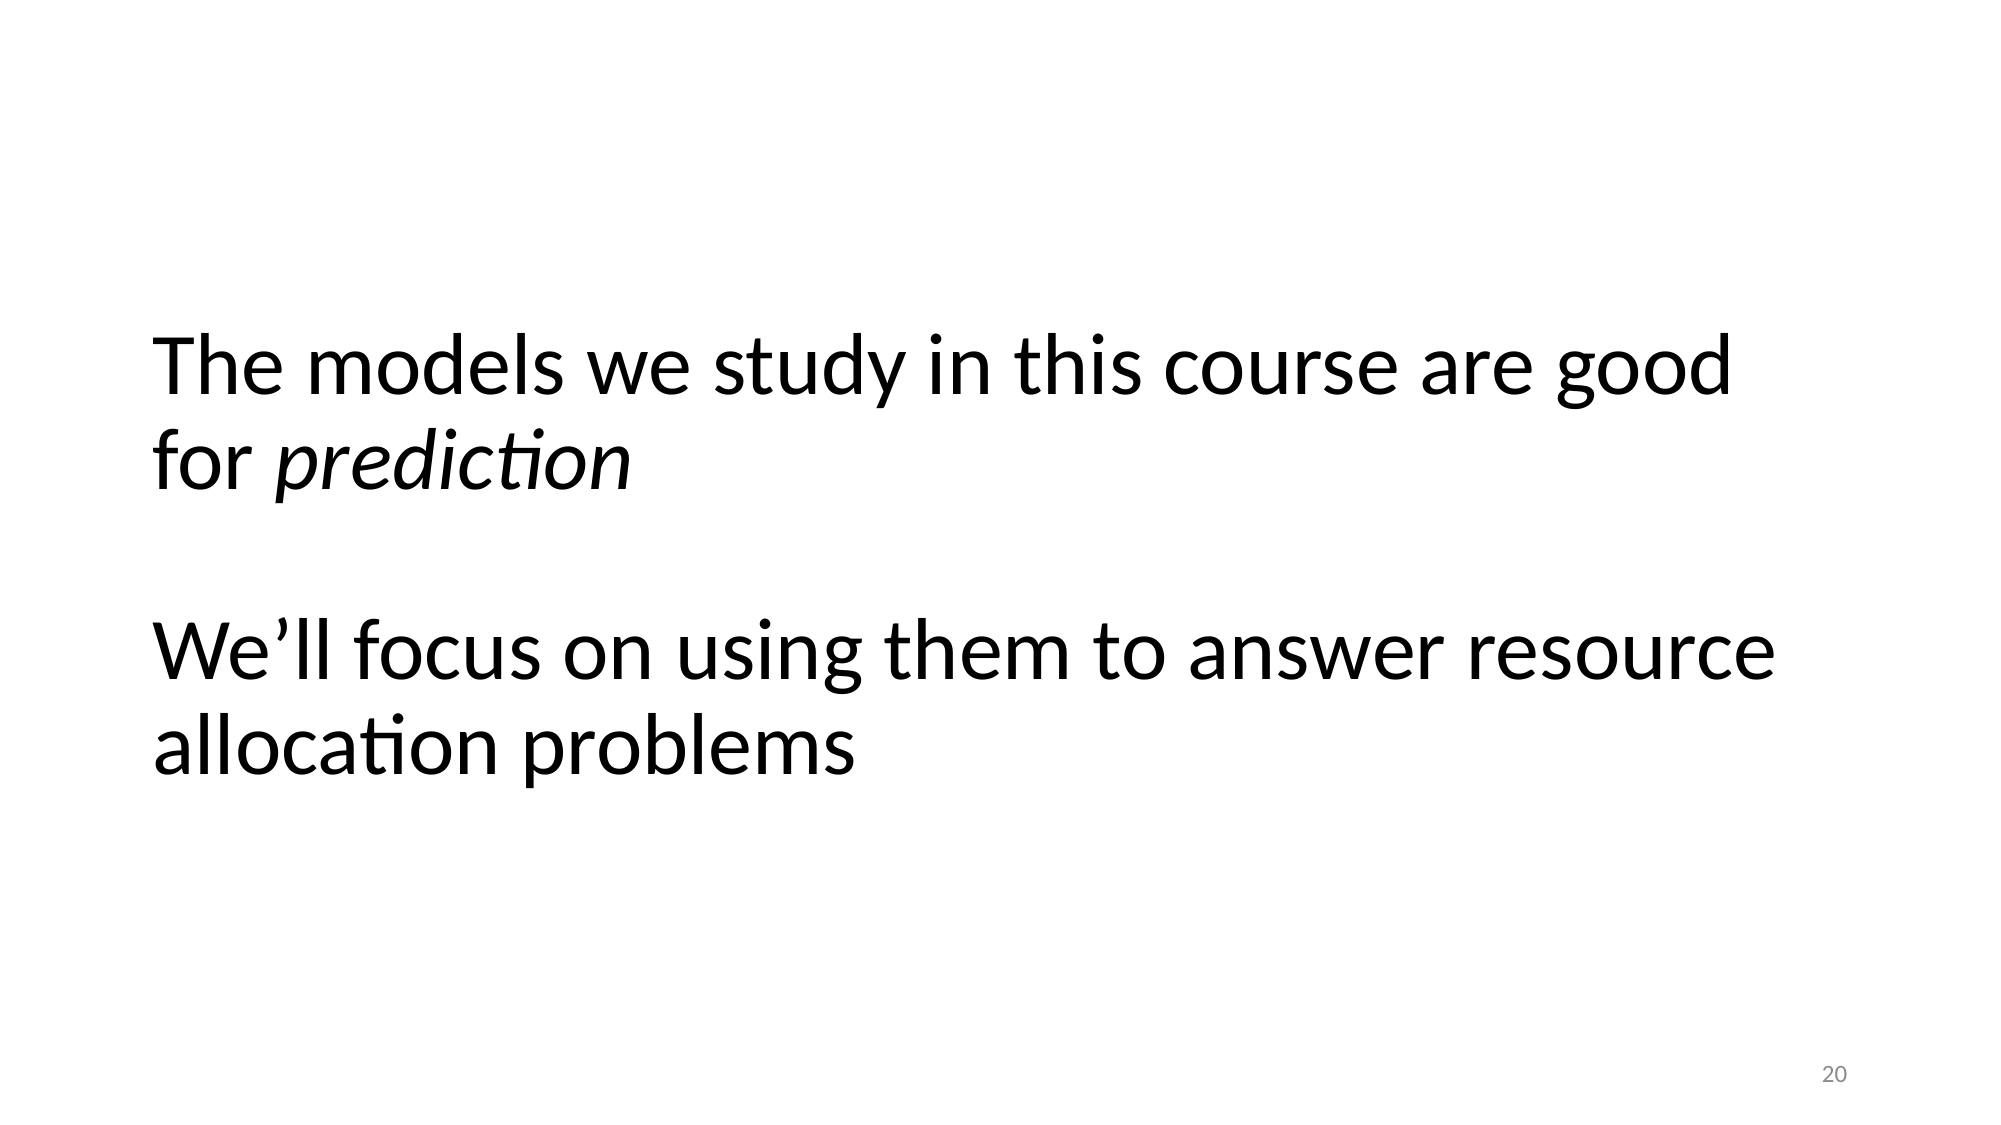

# The models we study in this course are good for prediction We’ll focus on using them to answer resource allocation problems
20